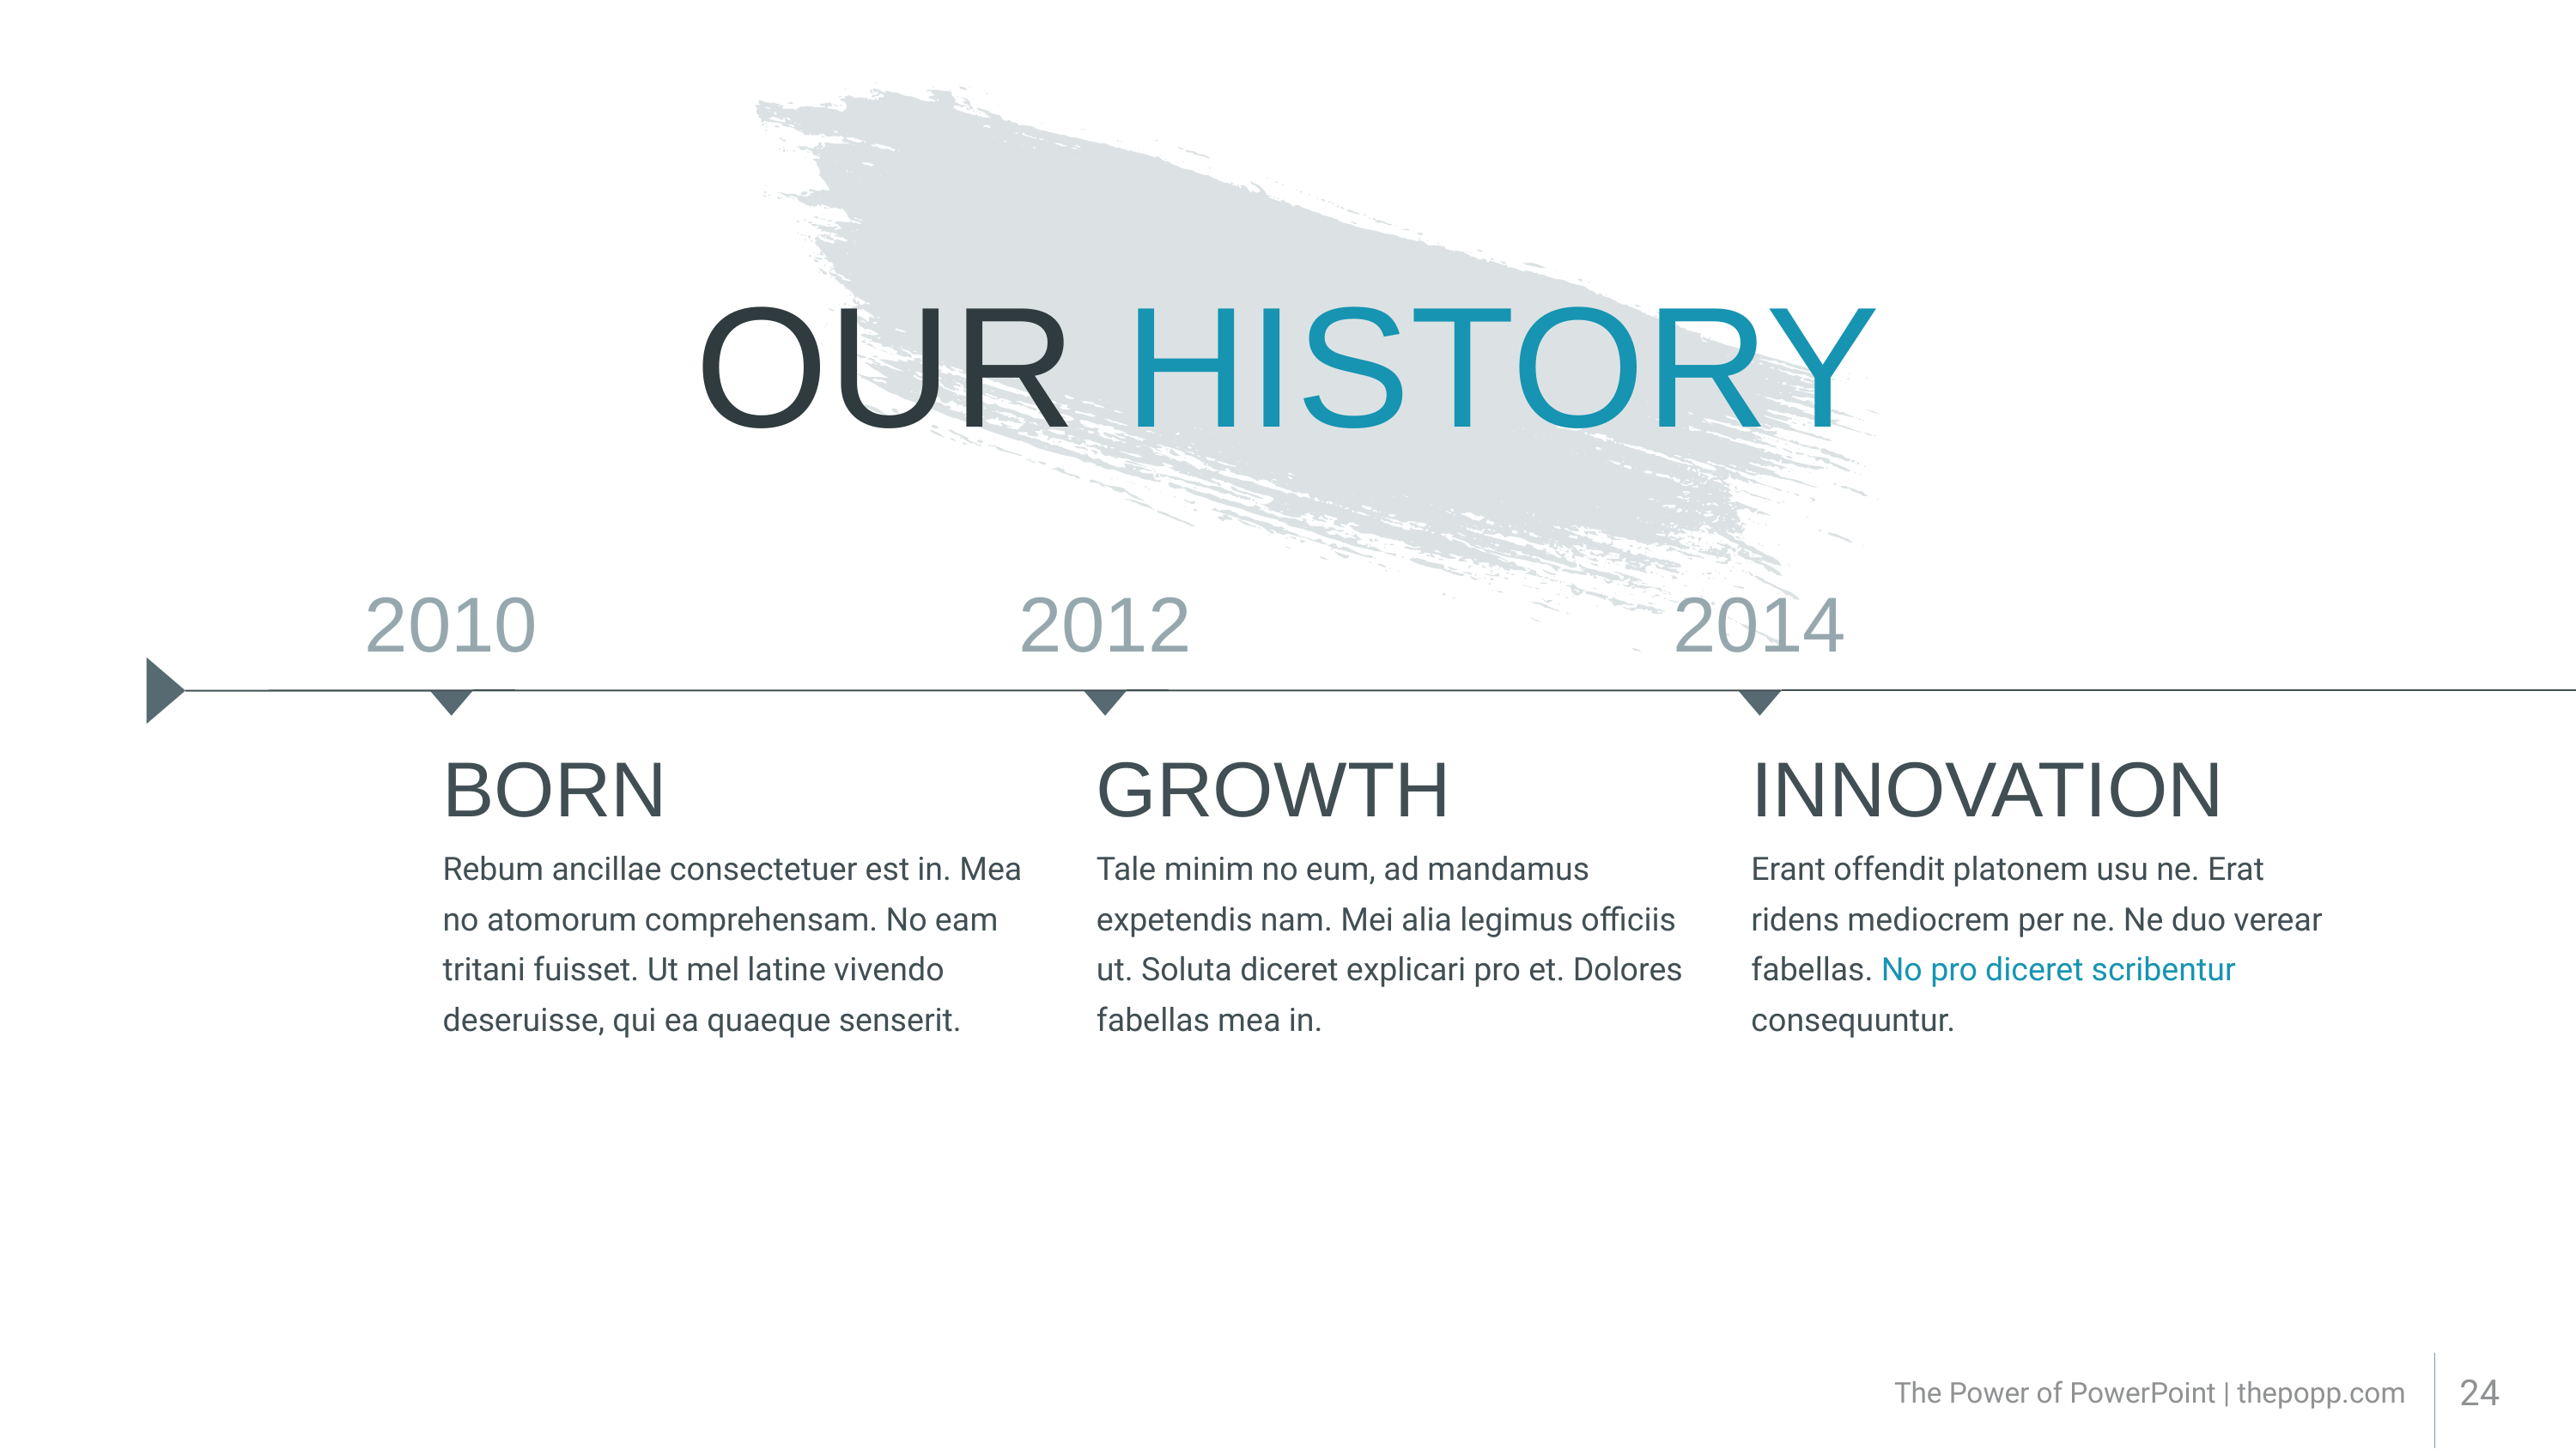

# OUR HISTORY
2010
2012
2014
BORN
GROWTH
INNOVATION
Rebum ancillae consectetuer est in. Mea no atomorum comprehensam. No eam tritani fuisset. Ut mel latine vivendo deseruisse, qui ea quaeque senserit.
Tale minim no eum, ad mandamus expetendis nam. Mei alia legimus officiis ut. Soluta diceret explicari pro et. Dolores fabellas mea in.
Erant offendit platonem usu ne. Erat ridens mediocrem per ne. Ne duo verear fabellas. No pro diceret scribentur consequuntur.
24
The Power of PowerPoint | thepopp.com